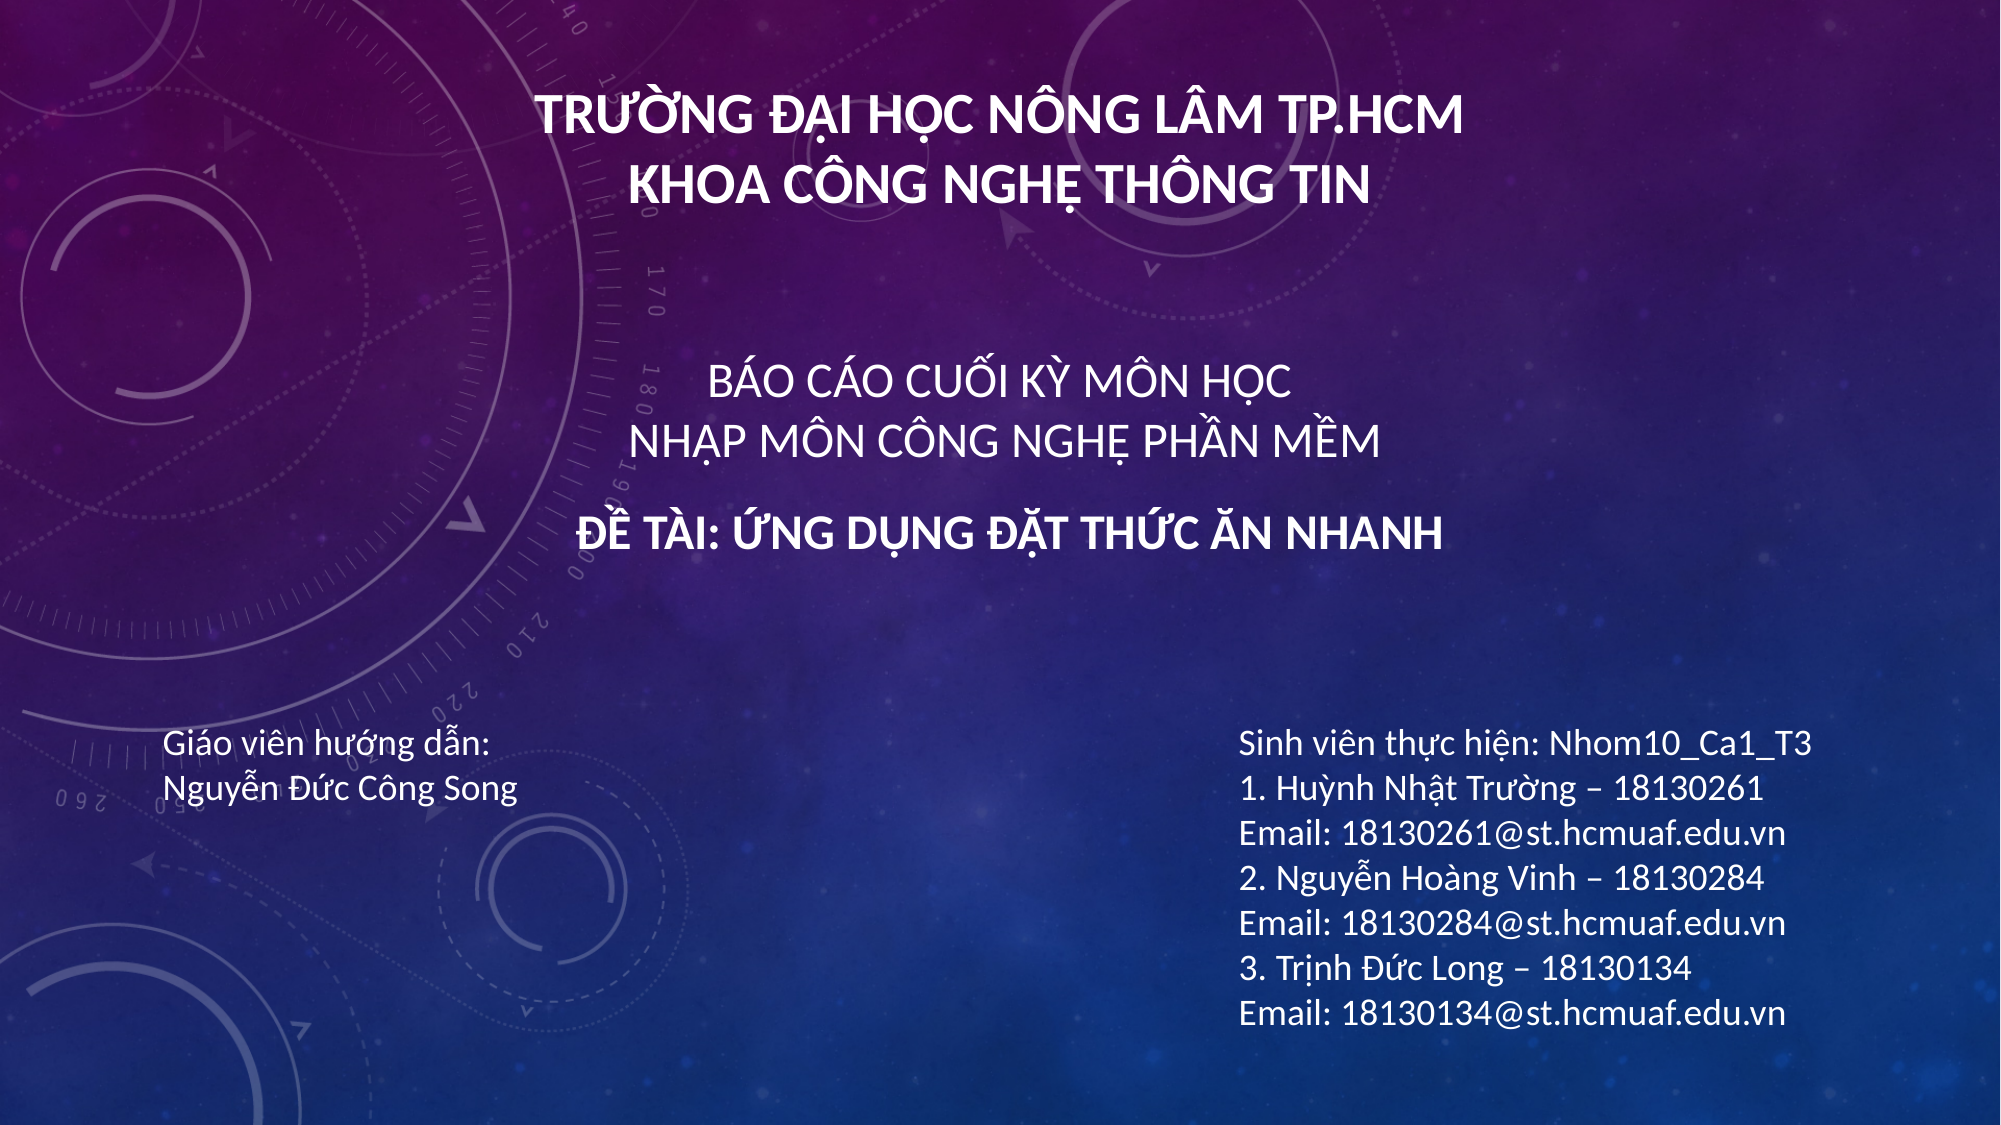

# TRƯỜNG ĐẠI HỌC NÔNG LÂM TP.HCM KHOA CÔNG NGHỆ THÔNG TIN
BÁO CÁO CUỐI KỲ MÔN HỌC
 NHẬP MÔN CÔNG NGHỆ PHẦN MỀM
ĐỀ TÀI: ỨNG DỤNG ĐẶT THỨC ĂN NHANH
Giáo viên hướng dẫn:
Nguyễn Đức Công Song

Sinh viên thực hiện: Nhom10_Ca1_T3
1. Huỳnh Nhật Trường – 18130261
Email: 18130261@st.hcmuaf.edu.vn
2. Nguyễn Hoàng Vinh – 18130284
Email: 18130284@st.hcmuaf.edu.vn
3. Trịnh Đức Long – 18130134
Email: 18130134@st.hcmuaf.edu.vn